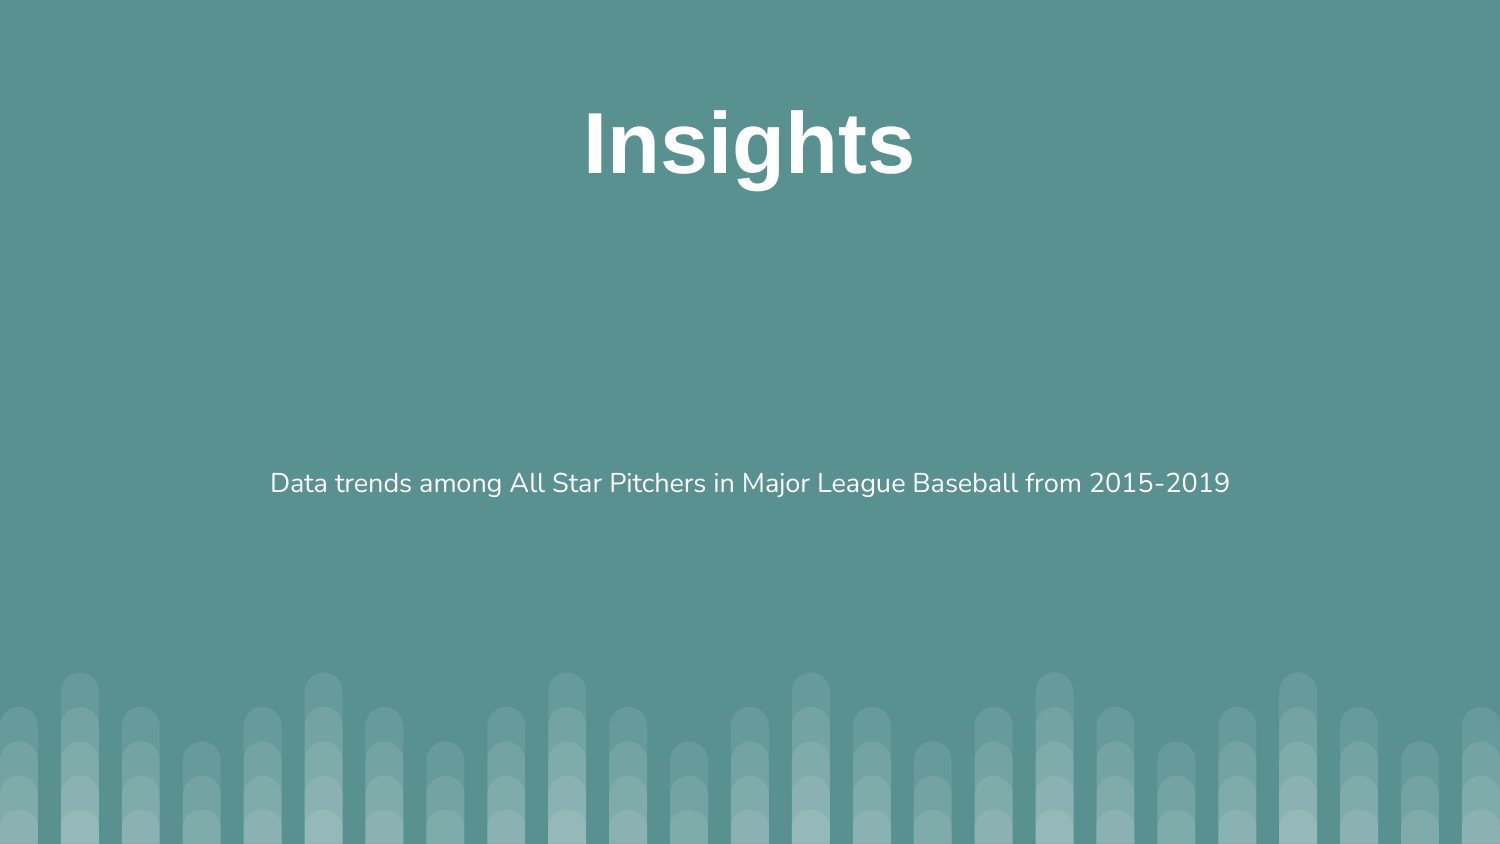

# Insights
Data trends among All Star Pitchers in Major League Baseball from 2015-2019